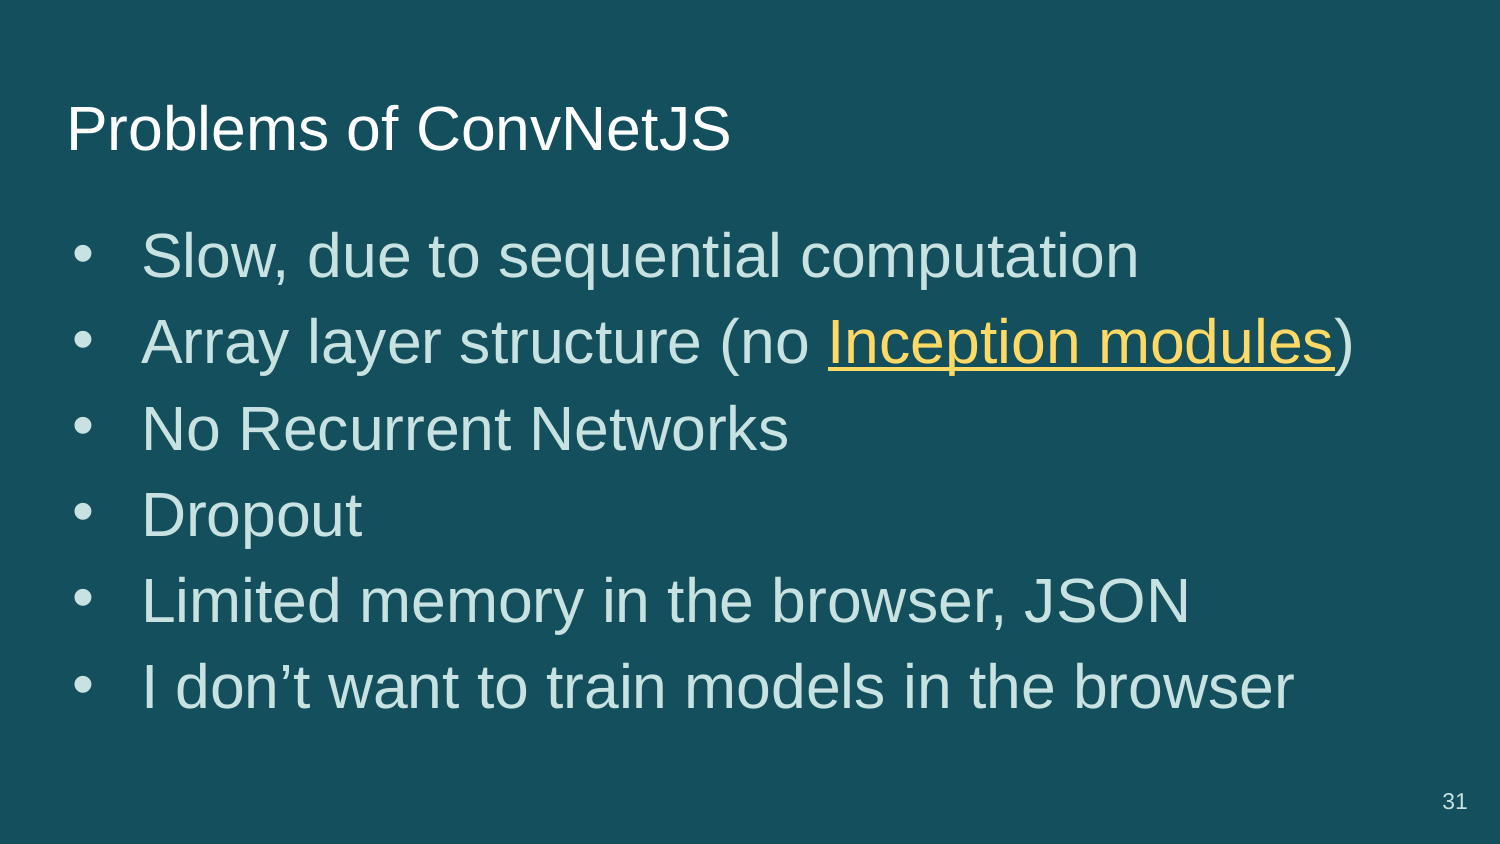

# Problems of ConvNetJS
Slow, due to sequential computation
Array layer structure (no Inception modules)
No Recurrent Networks
Dropout
Limited memory in the browser, JSON
I don’t want to train models in the browser
31